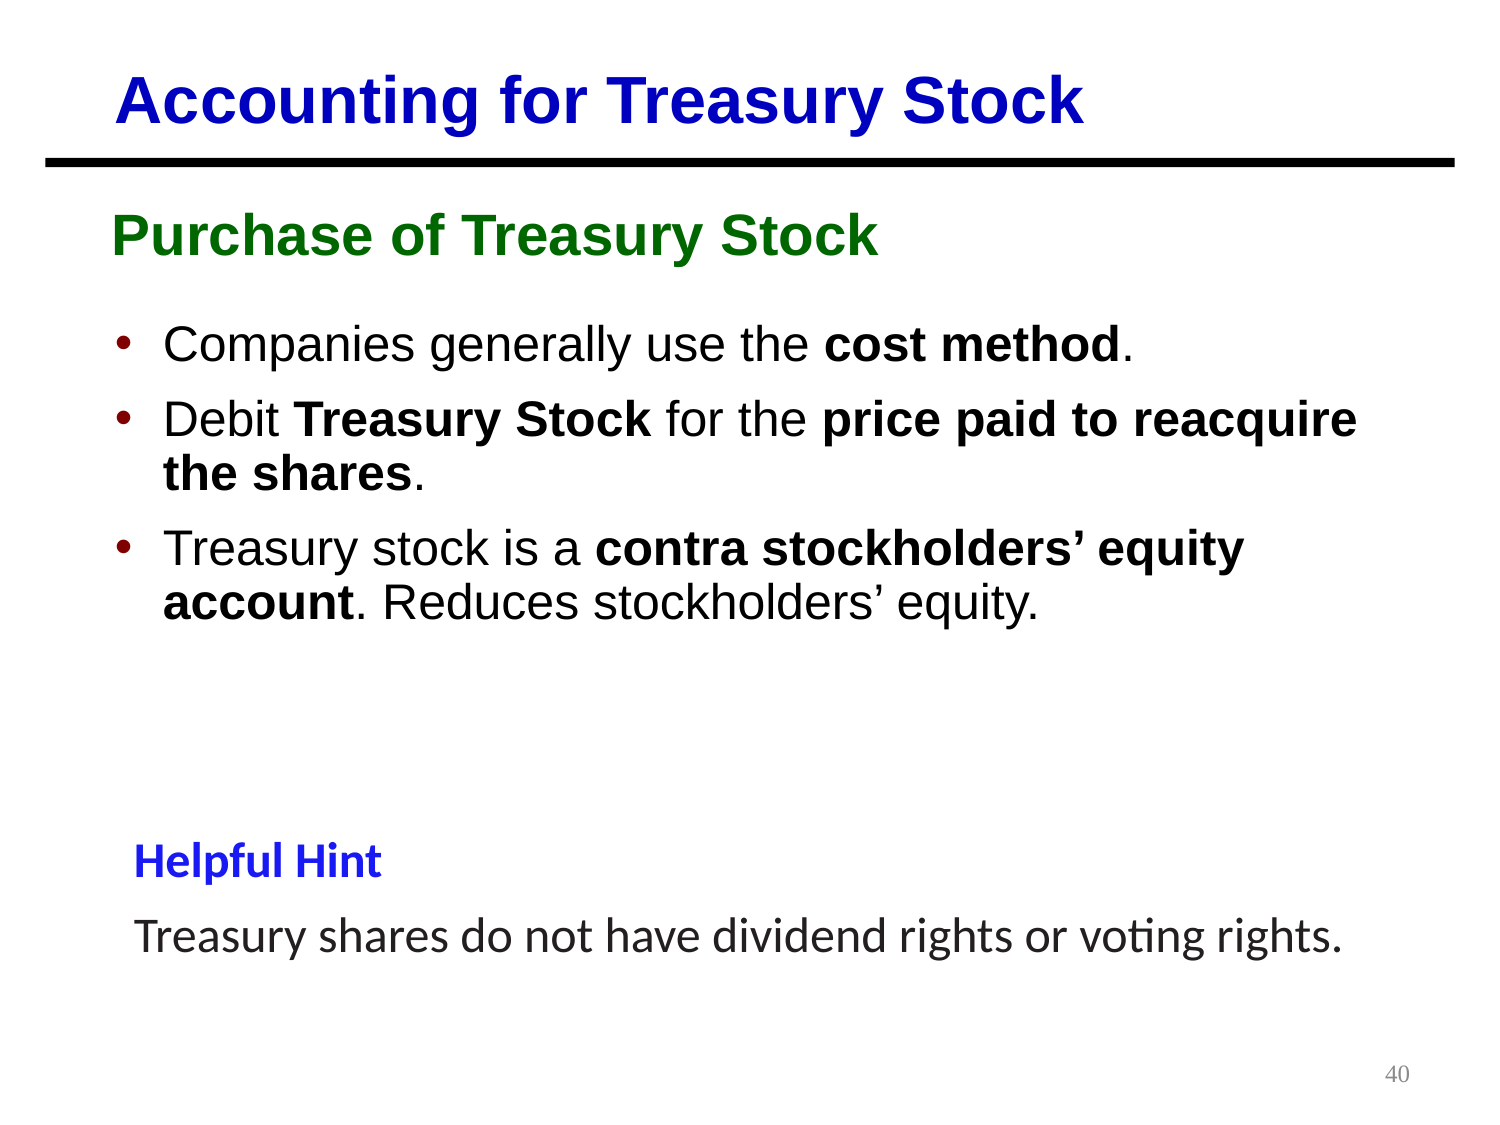

Accounting for Treasury Stock

Purchase of Treasury Stock
Companies generally use the cost method.
Debit Treasury Stock for the price paid to reacquire the shares.
Treasury stock is a contra stockholders’ equity account. Reduces stockholders’ equity.
Helpful Hint
Treasury shares do not have dividend rights or voting rights.
40